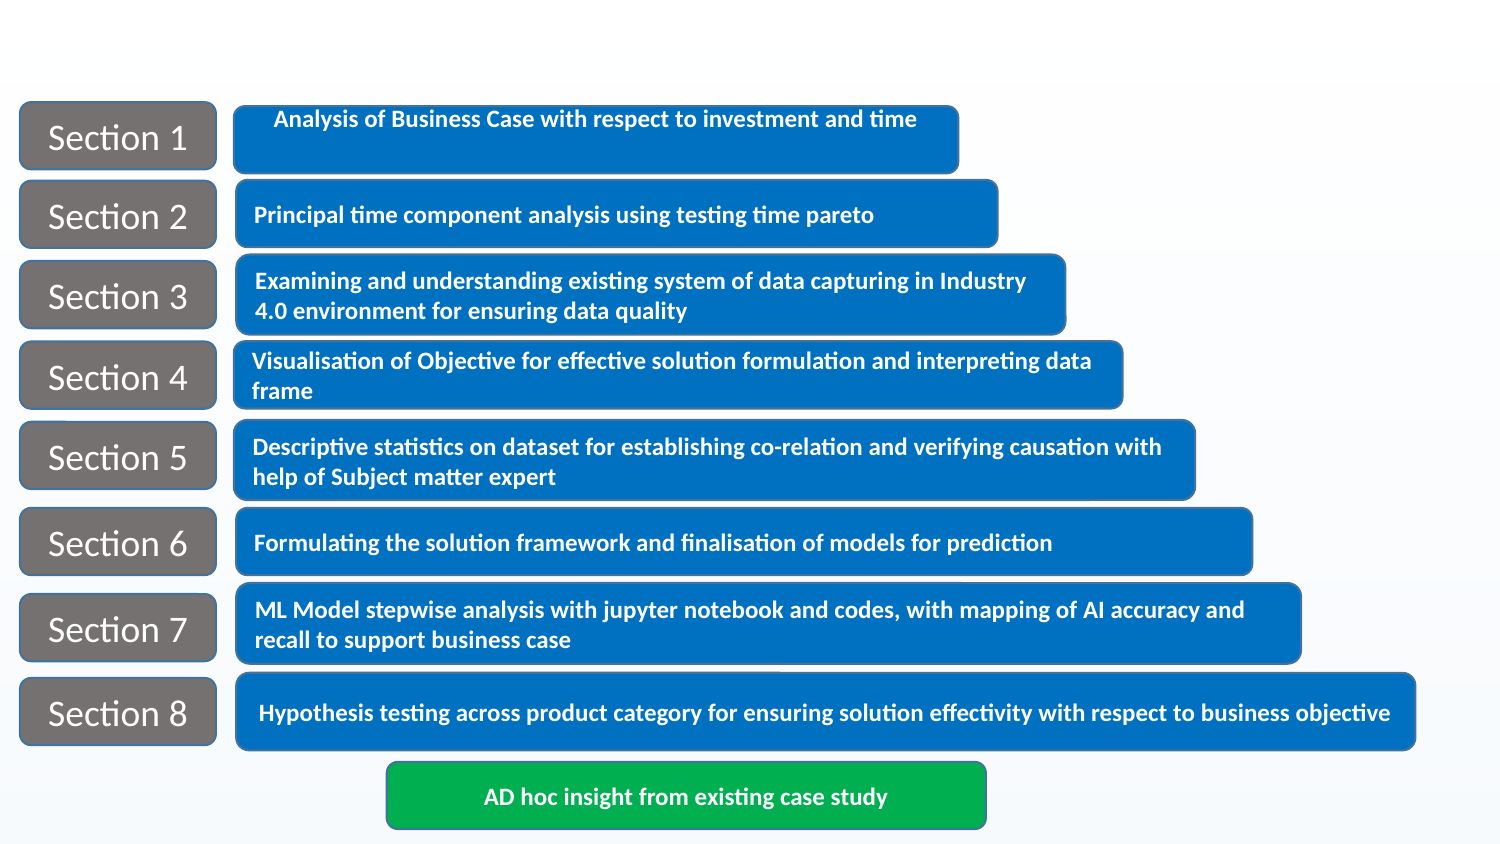

Project Synopsis
Section 1
Analysis of Business Case with respect to investment and time
Principal time component analysis using testing time pareto
Section 2
Examining and understanding existing system of data capturing in Industry 4.0 environment for ensuring data quality
Section 3
Visualisation of Objective for effective solution formulation and interpreting data frame
Section 4
Descriptive statistics on dataset for establishing co-relation and verifying causation with help of Subject matter expert
Section 5
Section 6
Formulating the solution framework and finalisation of models for prediction
ML Model stepwise analysis with jupyter notebook and codes, with mapping of AI accuracy and recall to support business case
Section 7
Hypothesis testing across product category for ensuring solution effectivity with respect to business objective
Section 8
AD hoc insight from existing case study